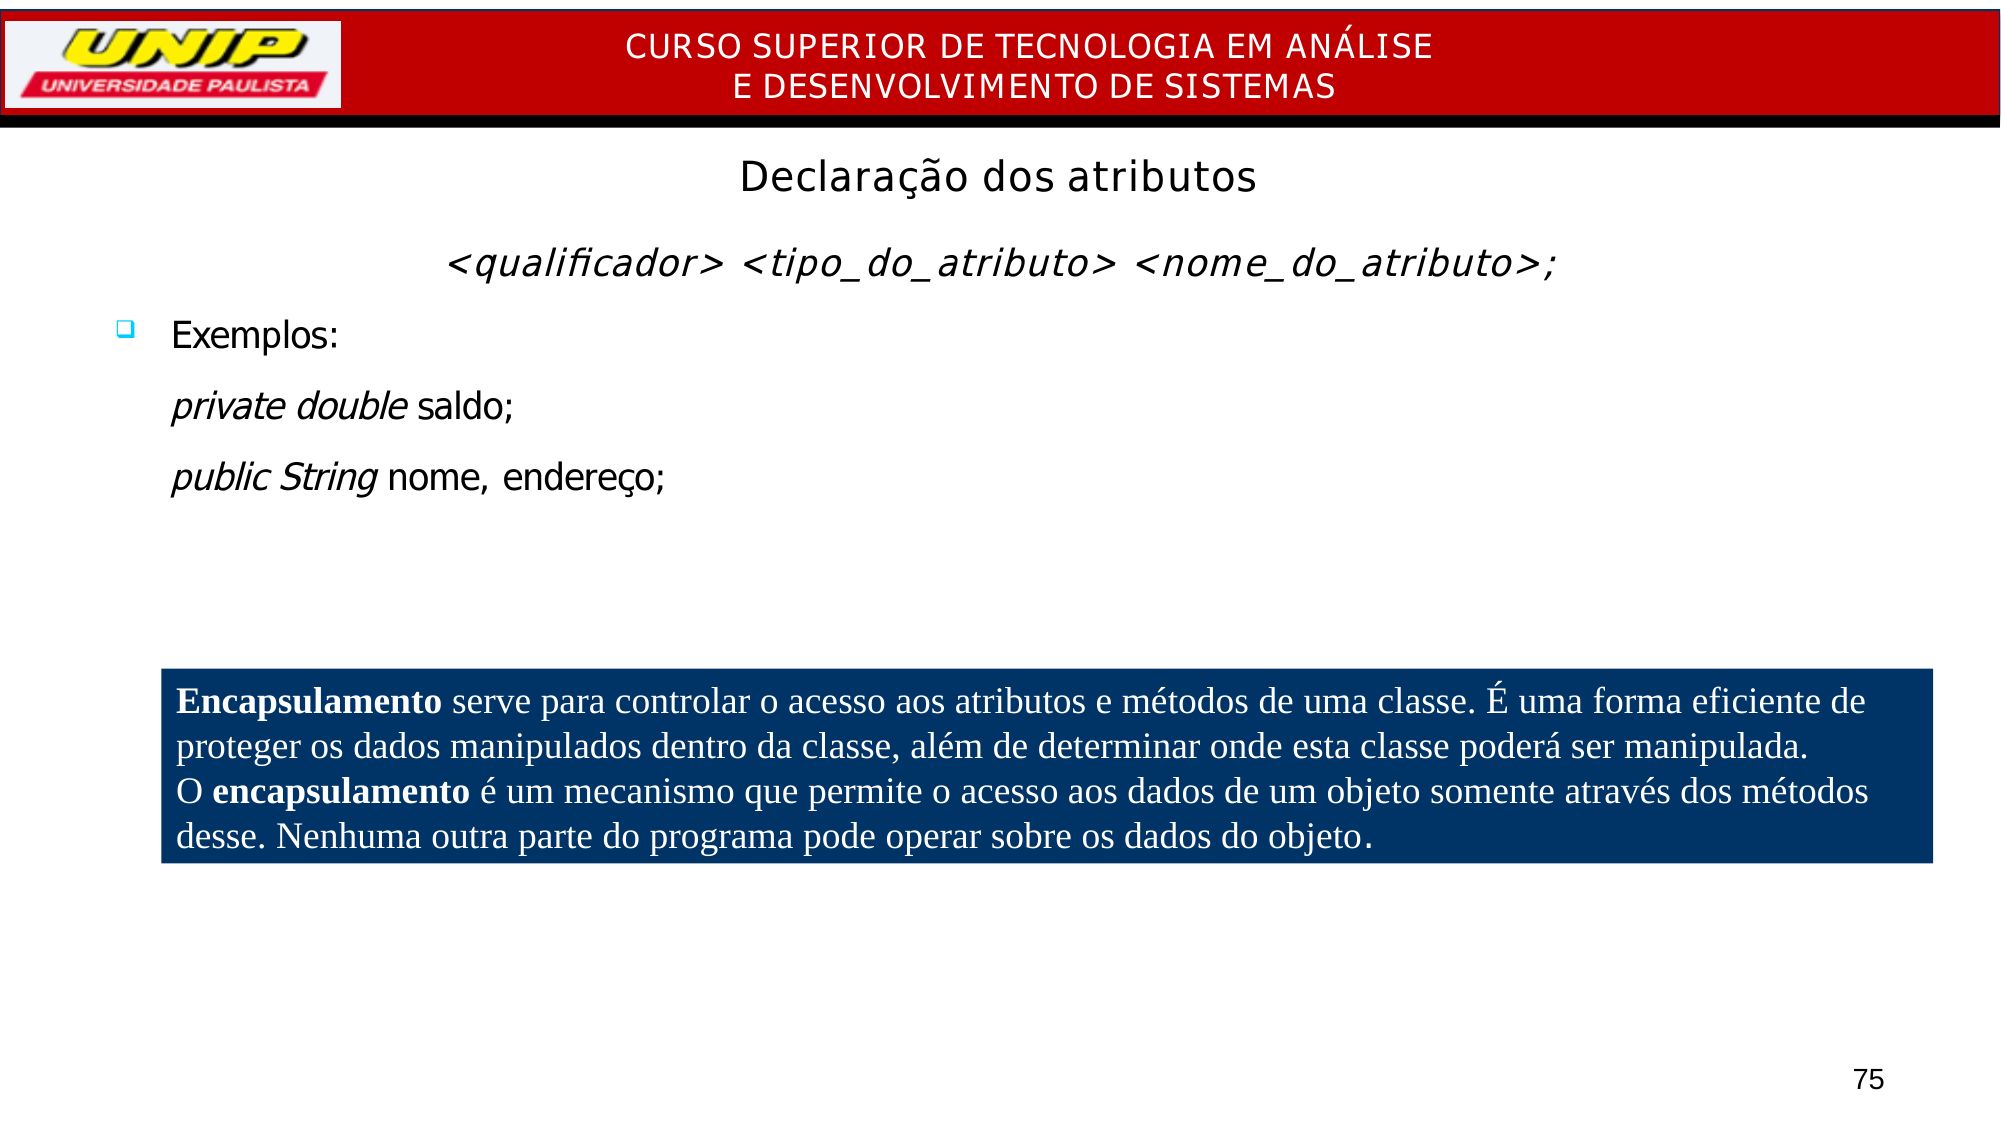

# Declaração dos atributos
<qualificador> <tipo_do_atributo> <nome_do_atributo>;
Exemplos:
private double saldo;
public String nome, endereço;
Encapsulamento serve para controlar o acesso aos atributos e métodos de uma classe. É uma forma eficiente de proteger os dados manipulados dentro da classe, além de determinar onde esta classe poderá ser manipulada.
O encapsulamento é um mecanismo que permite o acesso aos dados de um objeto somente através dos métodos desse. Nenhuma outra parte do programa pode operar sobre os dados do objeto.
75